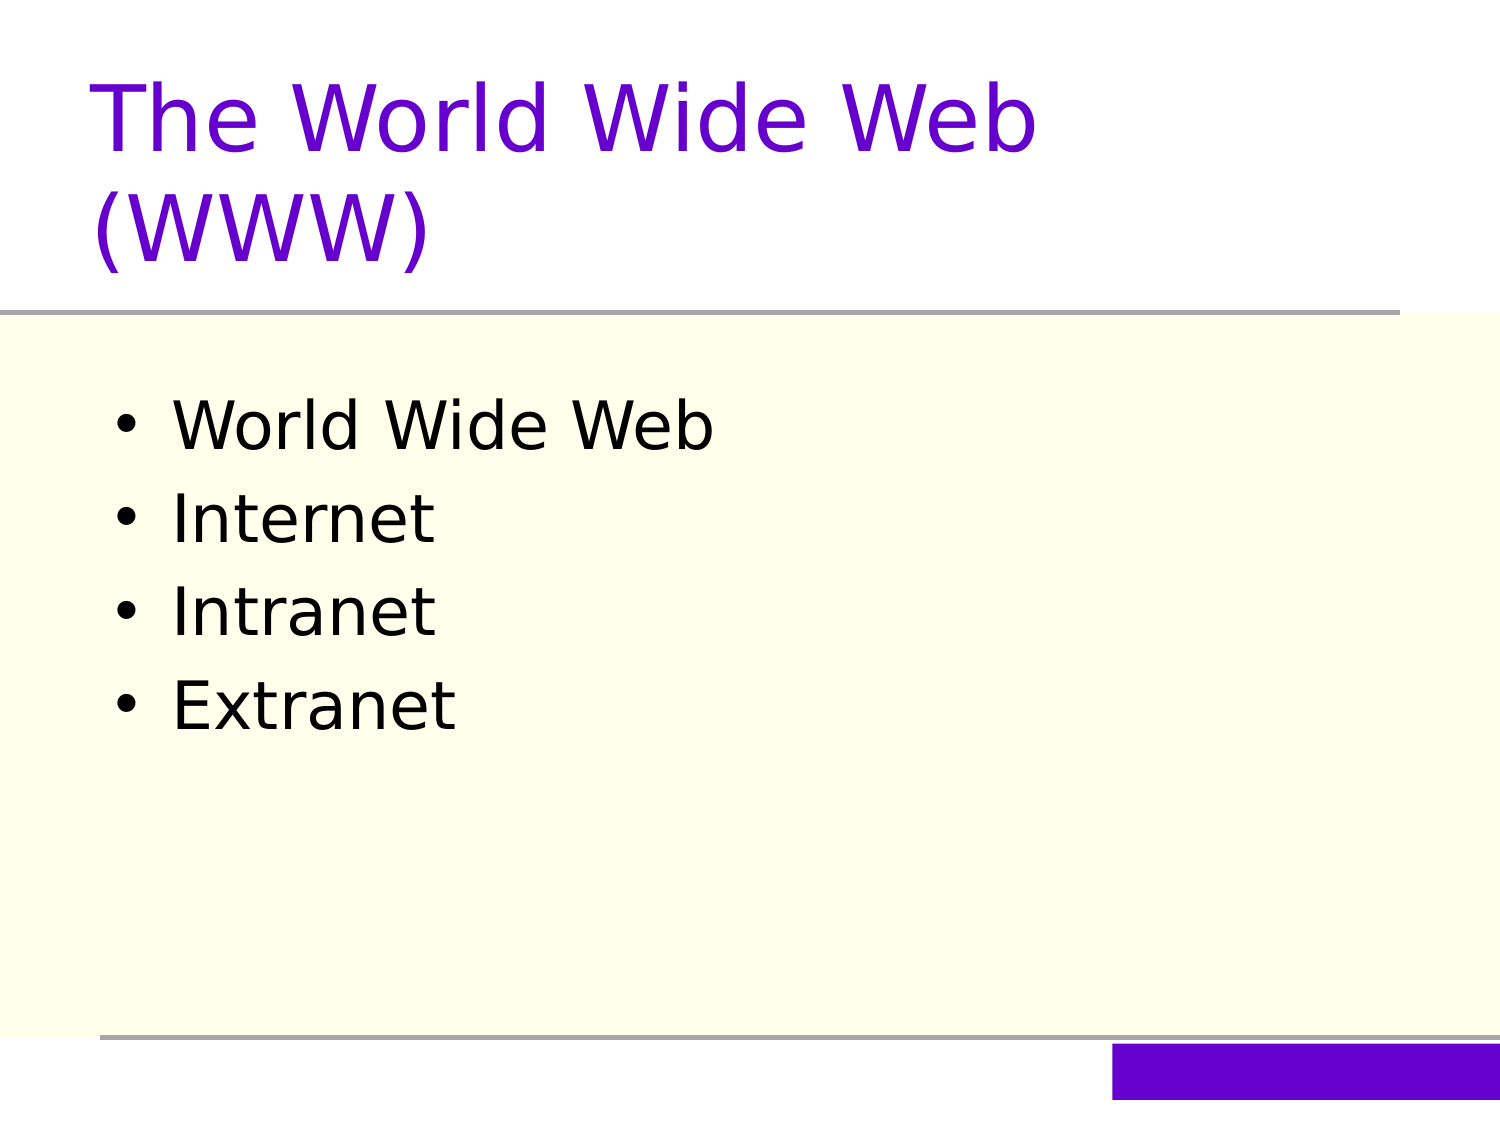

The World Wide Web (WWW)
World Wide Web
Internet
Intranet
Extranet